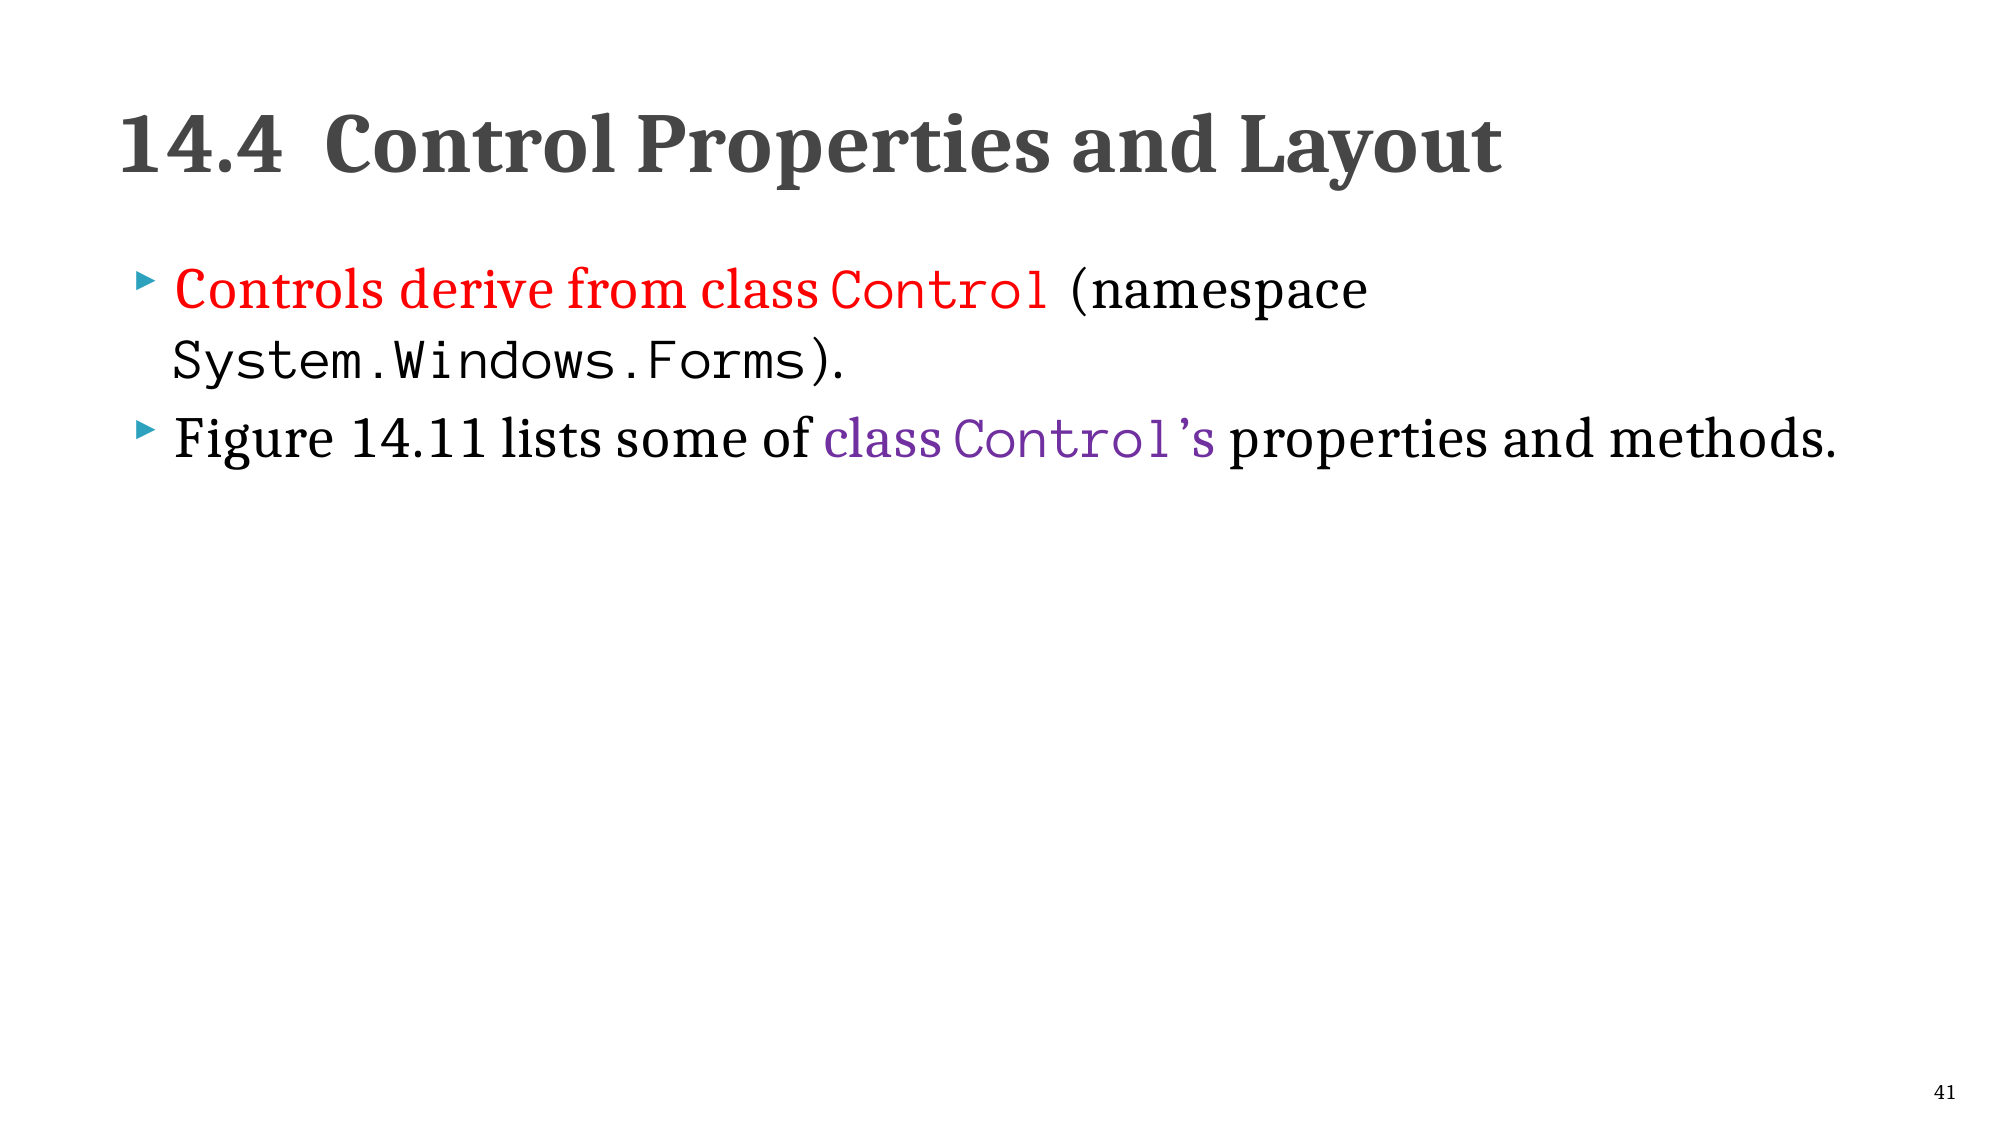

# 14.4  Control Properties and Layout
Controls derive from class Control (namespace System.Windows.Forms).
Figure 14.11 lists some of class Control’s properties and methods.
41